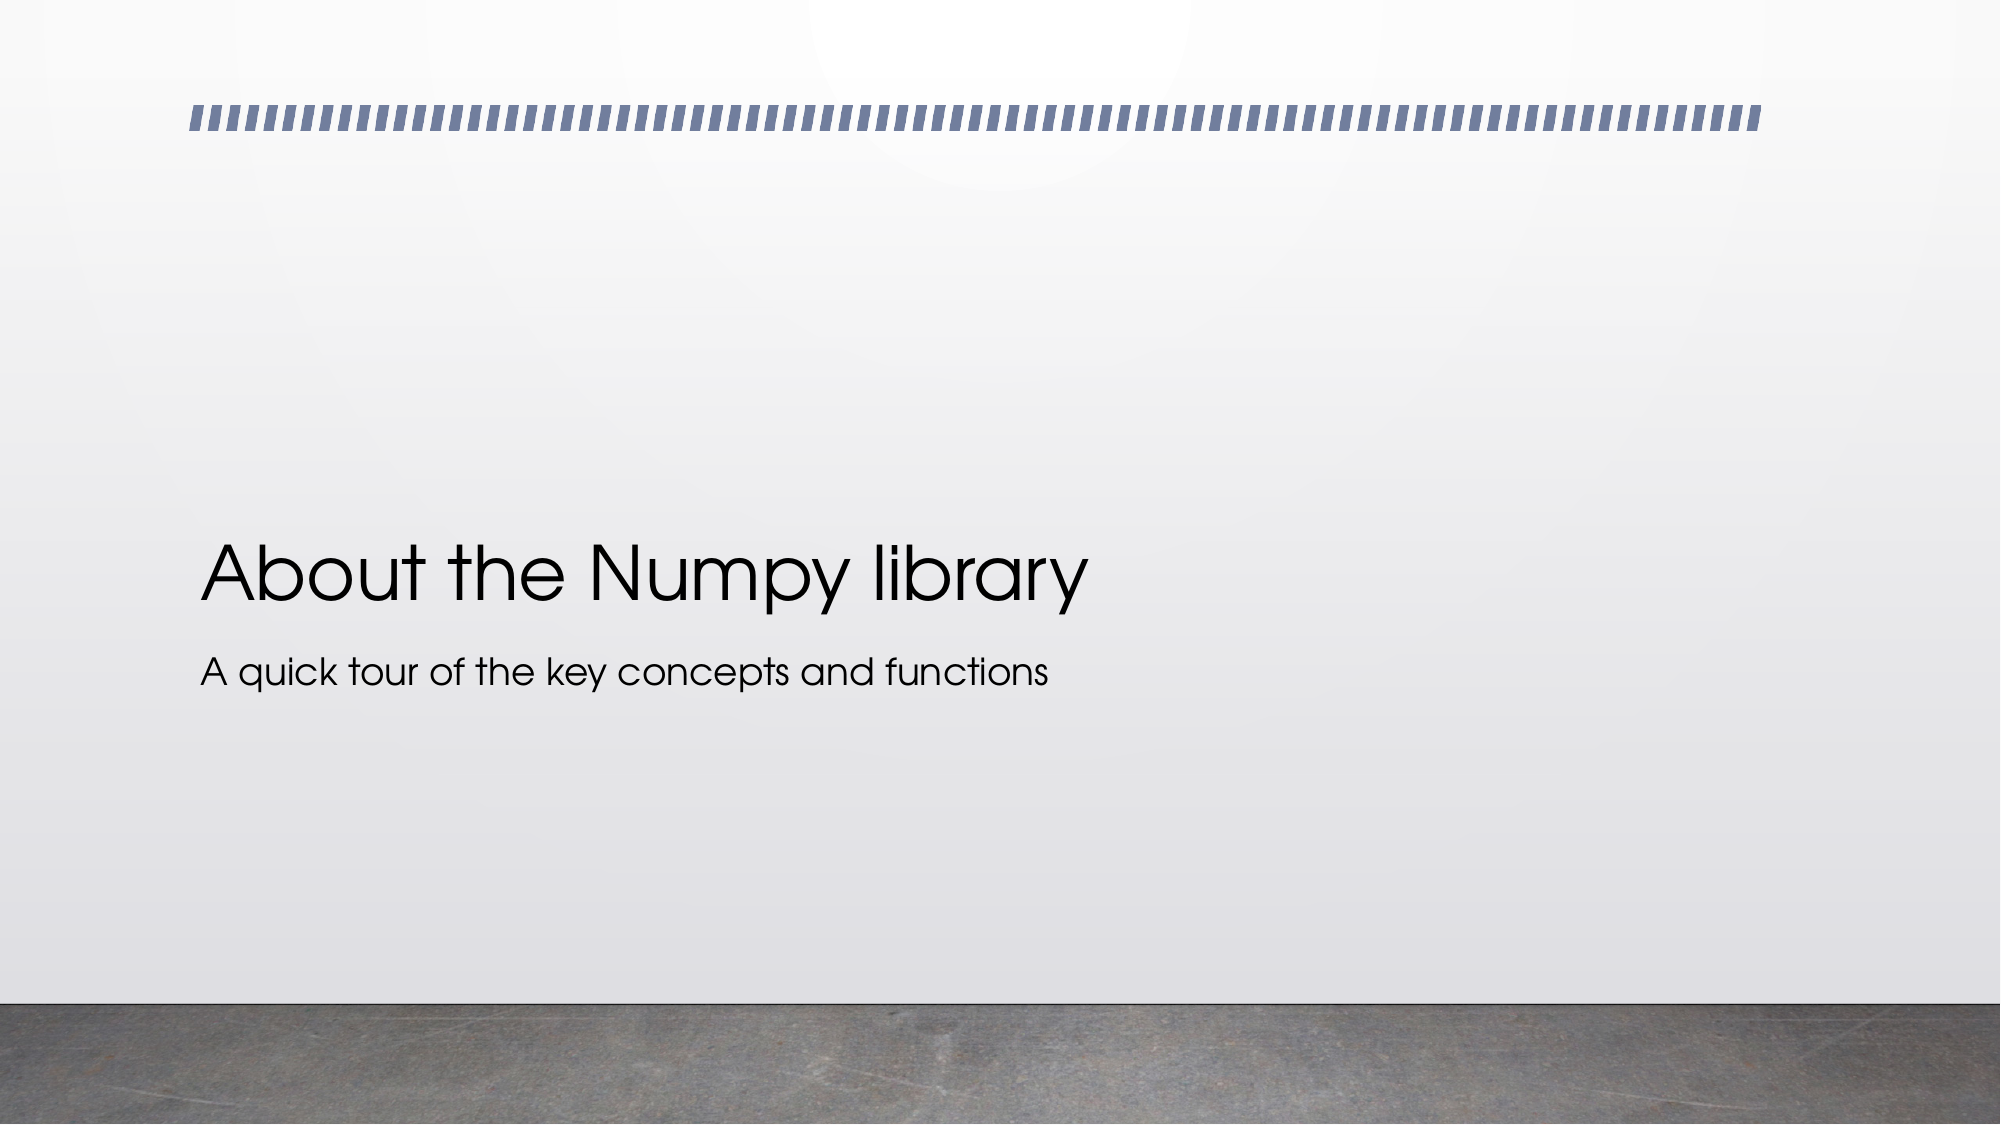

# About the Numpy library
A quick tour of the key concepts and functions